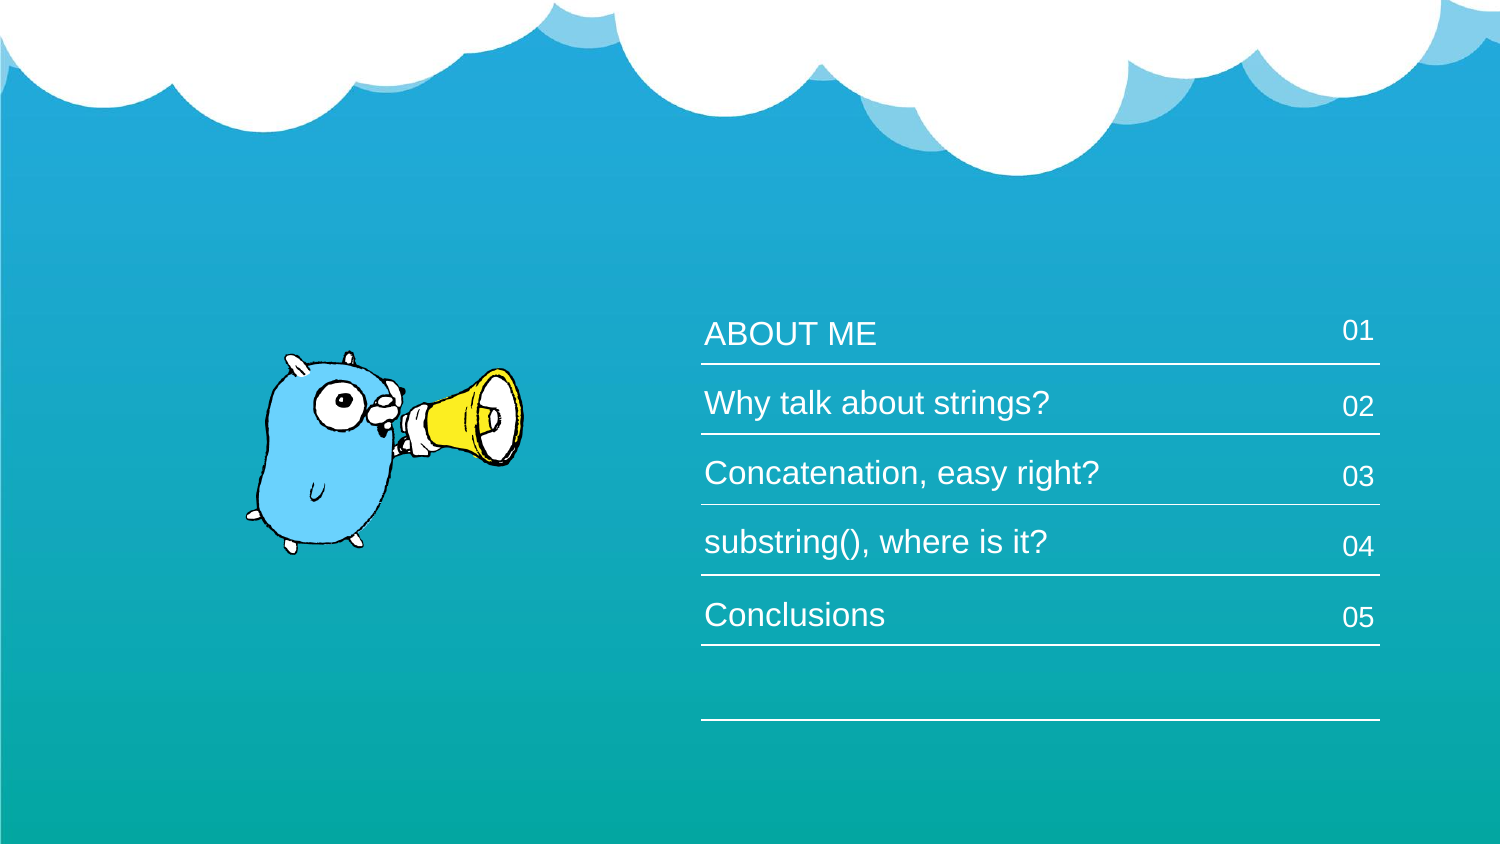

ABOUT ME
01
Why talk about strings?
02
Concatenation, easy right?

03
substring(), where is it?

04
Conclusions

05